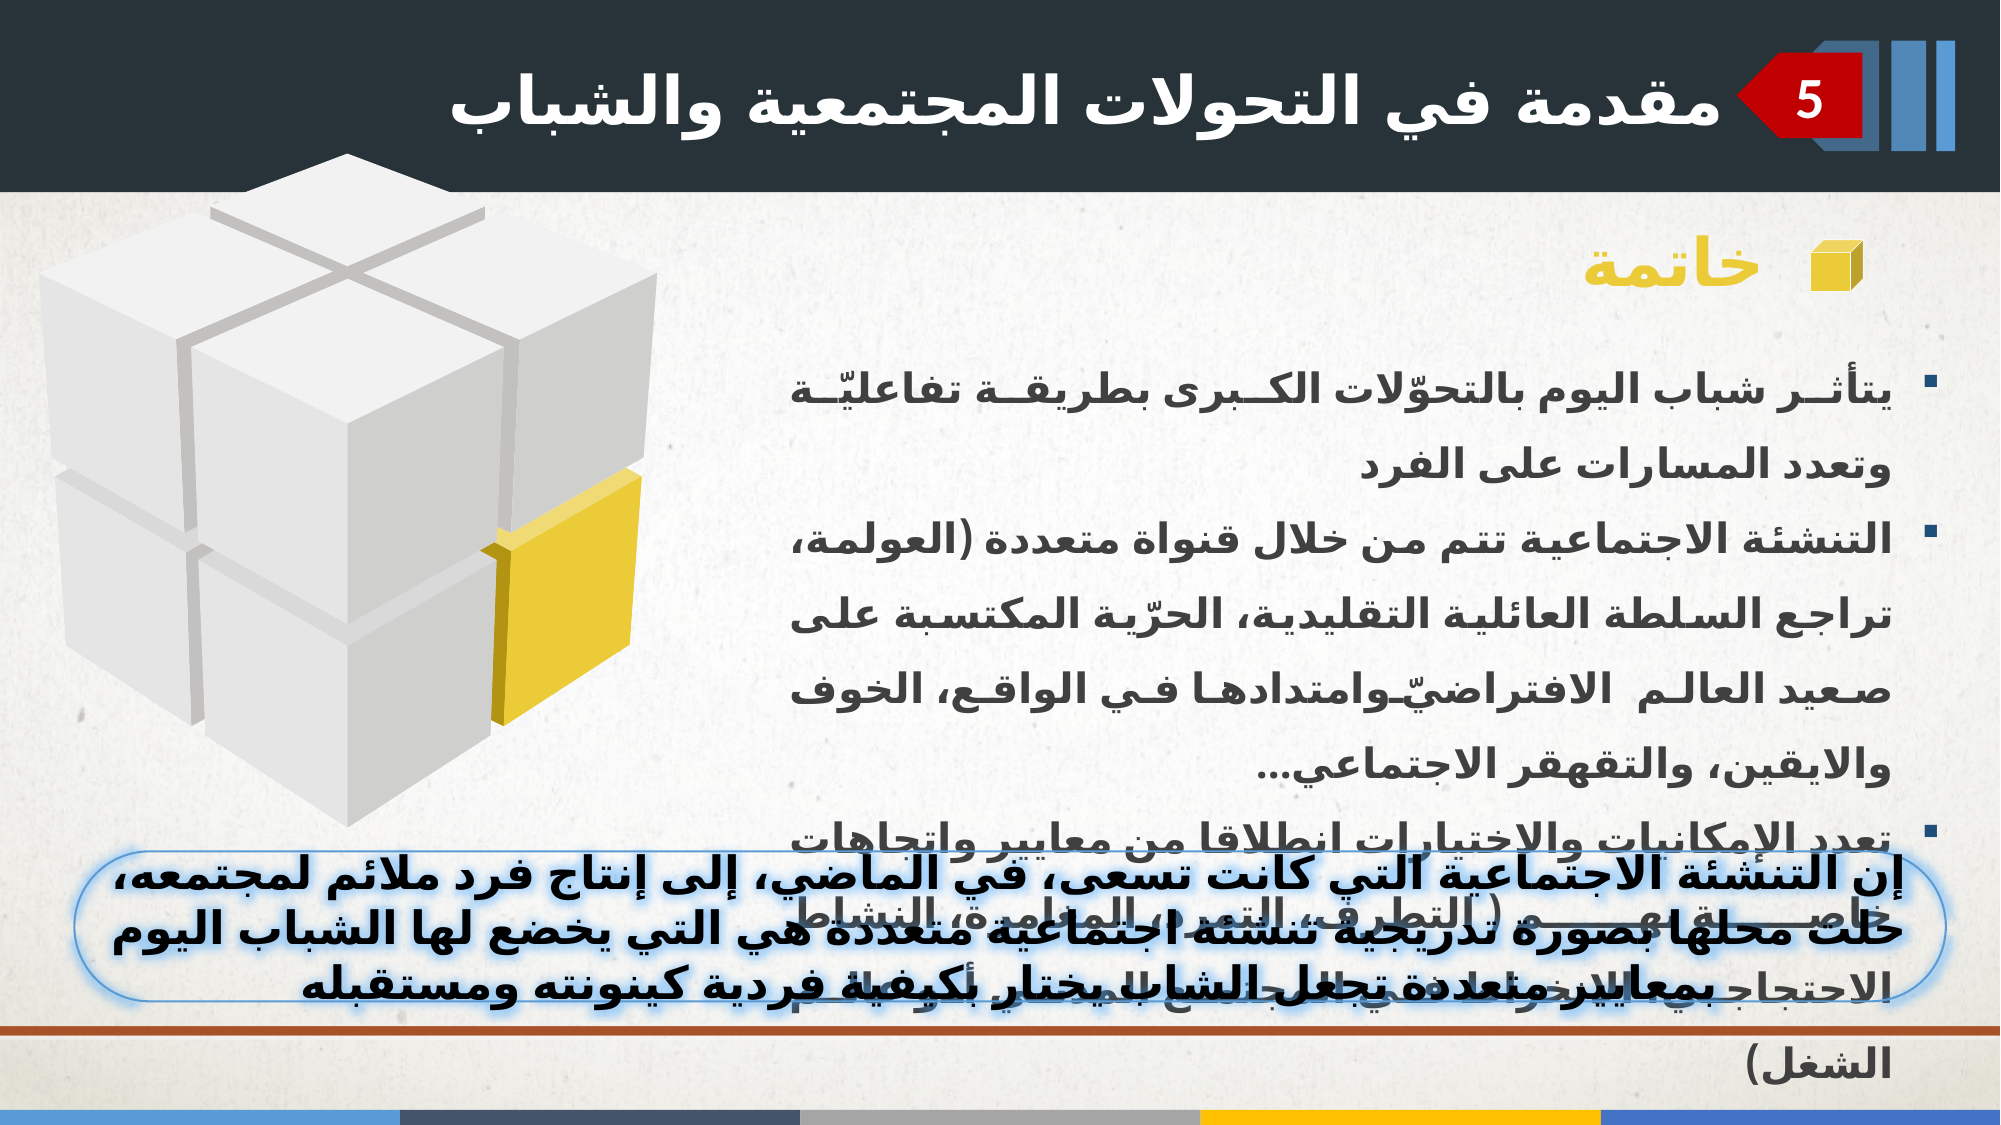

مقدمة في التحولات المجتمعية والشباب

5

خاتمة

يتأثر شباب اليوم بالتحوّلات الكبرى بطريقة تفاعليّة وتعدد المسارات على الفرد
التنشئة الاجتماعية تتم من خلال قنواة متعددة (العولمة، تراجع السلطة العائلية التقليدية، الحرّية المكتسبة على صعيد العالم الافتراضيّ وامتدادها في الواقع، الخوف والايقين، والتقهقر الاجتماعي...
تعدد الإمكانيات والاختيارات انطلاقا من معايير واتجاهات خاصة بهم ( التطرف، التمرد، المغامرة، النشاط الاحتجاجي، الانخراط في المجتمع المدني أو عالم الشغل)
إن التنشئة الاجتماعية التي كانت تسعى، في الماضي، إلى إنتاج فرد ملائم لمجتمعه، حلت محلها بصورة تدريجية تنشئة اجتماعية متعددة هي التي يخضع لها الشباب اليوم بمعايير متعددة تجعل الشاب يختار بكيفية فردية كينونته ومستقبله